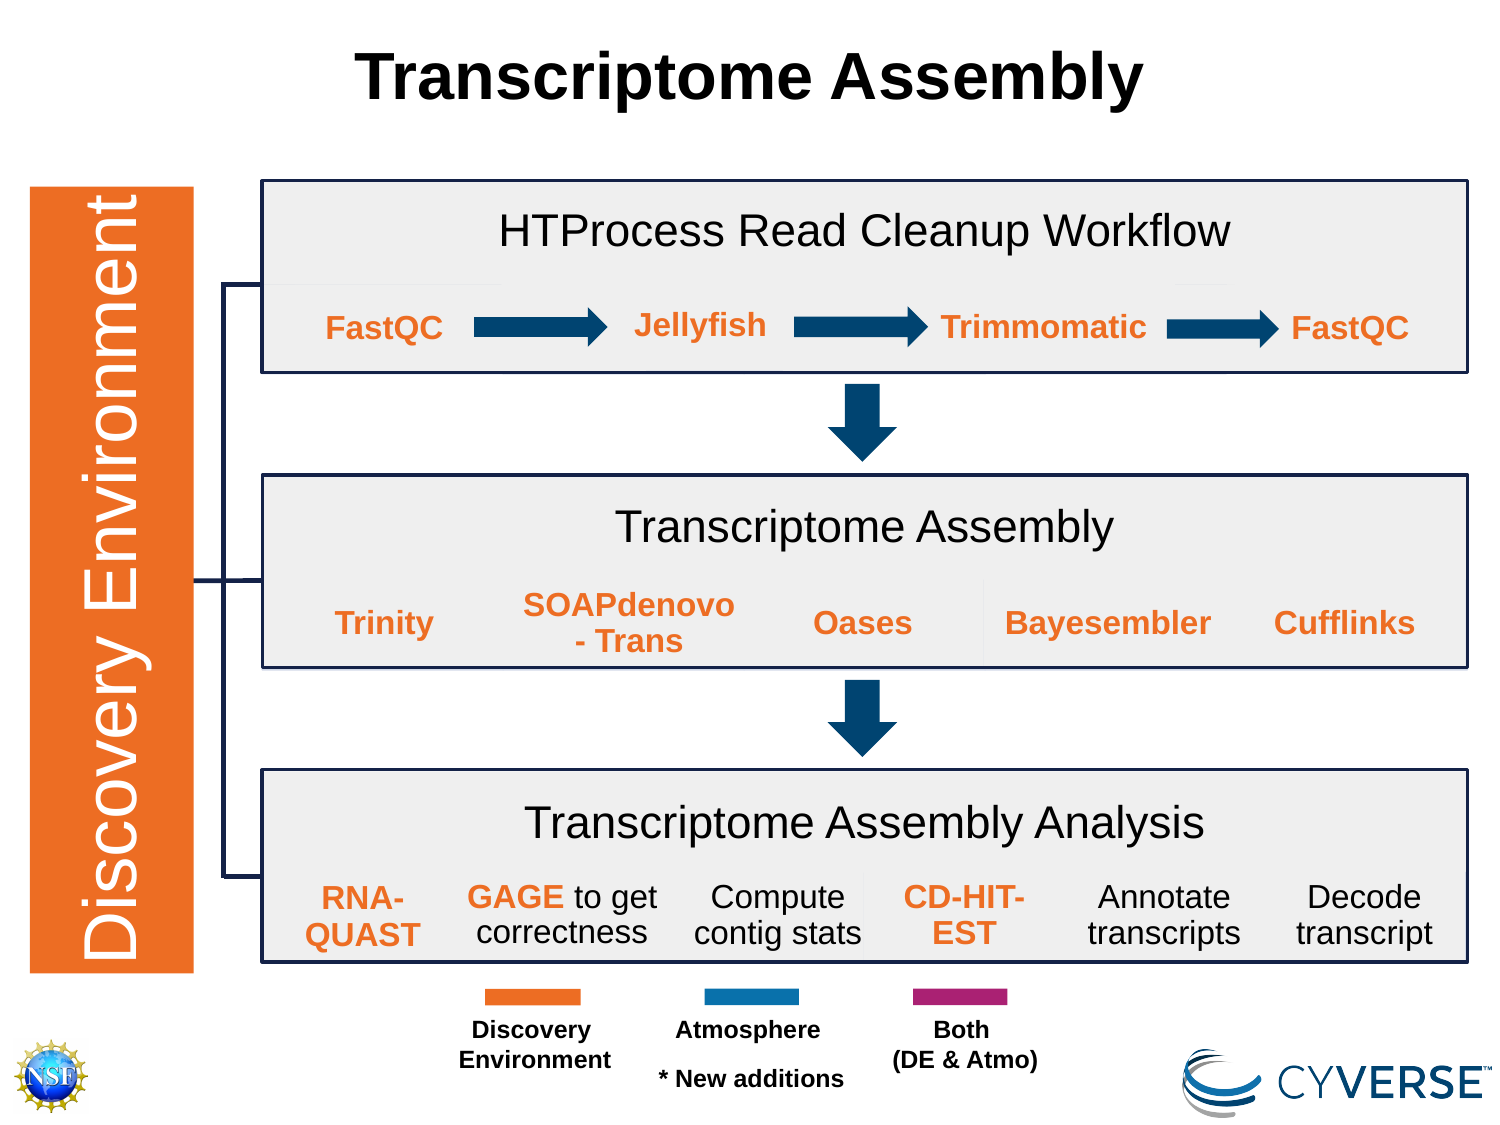

Transcriptome Assembly
HTProcess Read Cleanup Pipeline
HTProcess Read Cleanup Workflow

Jellyfish

Trimmomatic

FastQC

FastQC
FastQC

Trimmomatic

FastQC

Transcriptome Assembly

Discovery Environment
Trinity
SOAPdenovo- Trans
Oases
Bayesembler
Cufflinks

Transcriptome Assembly Analysis
GAGE to get correctness
Compute contig stats
CD-HIT-EST
Annotate transcripts
Decode transcript
RNA-QUAST

Atmosphere
Both
(DE & Atmo)
Discovery
Environment
* New additions